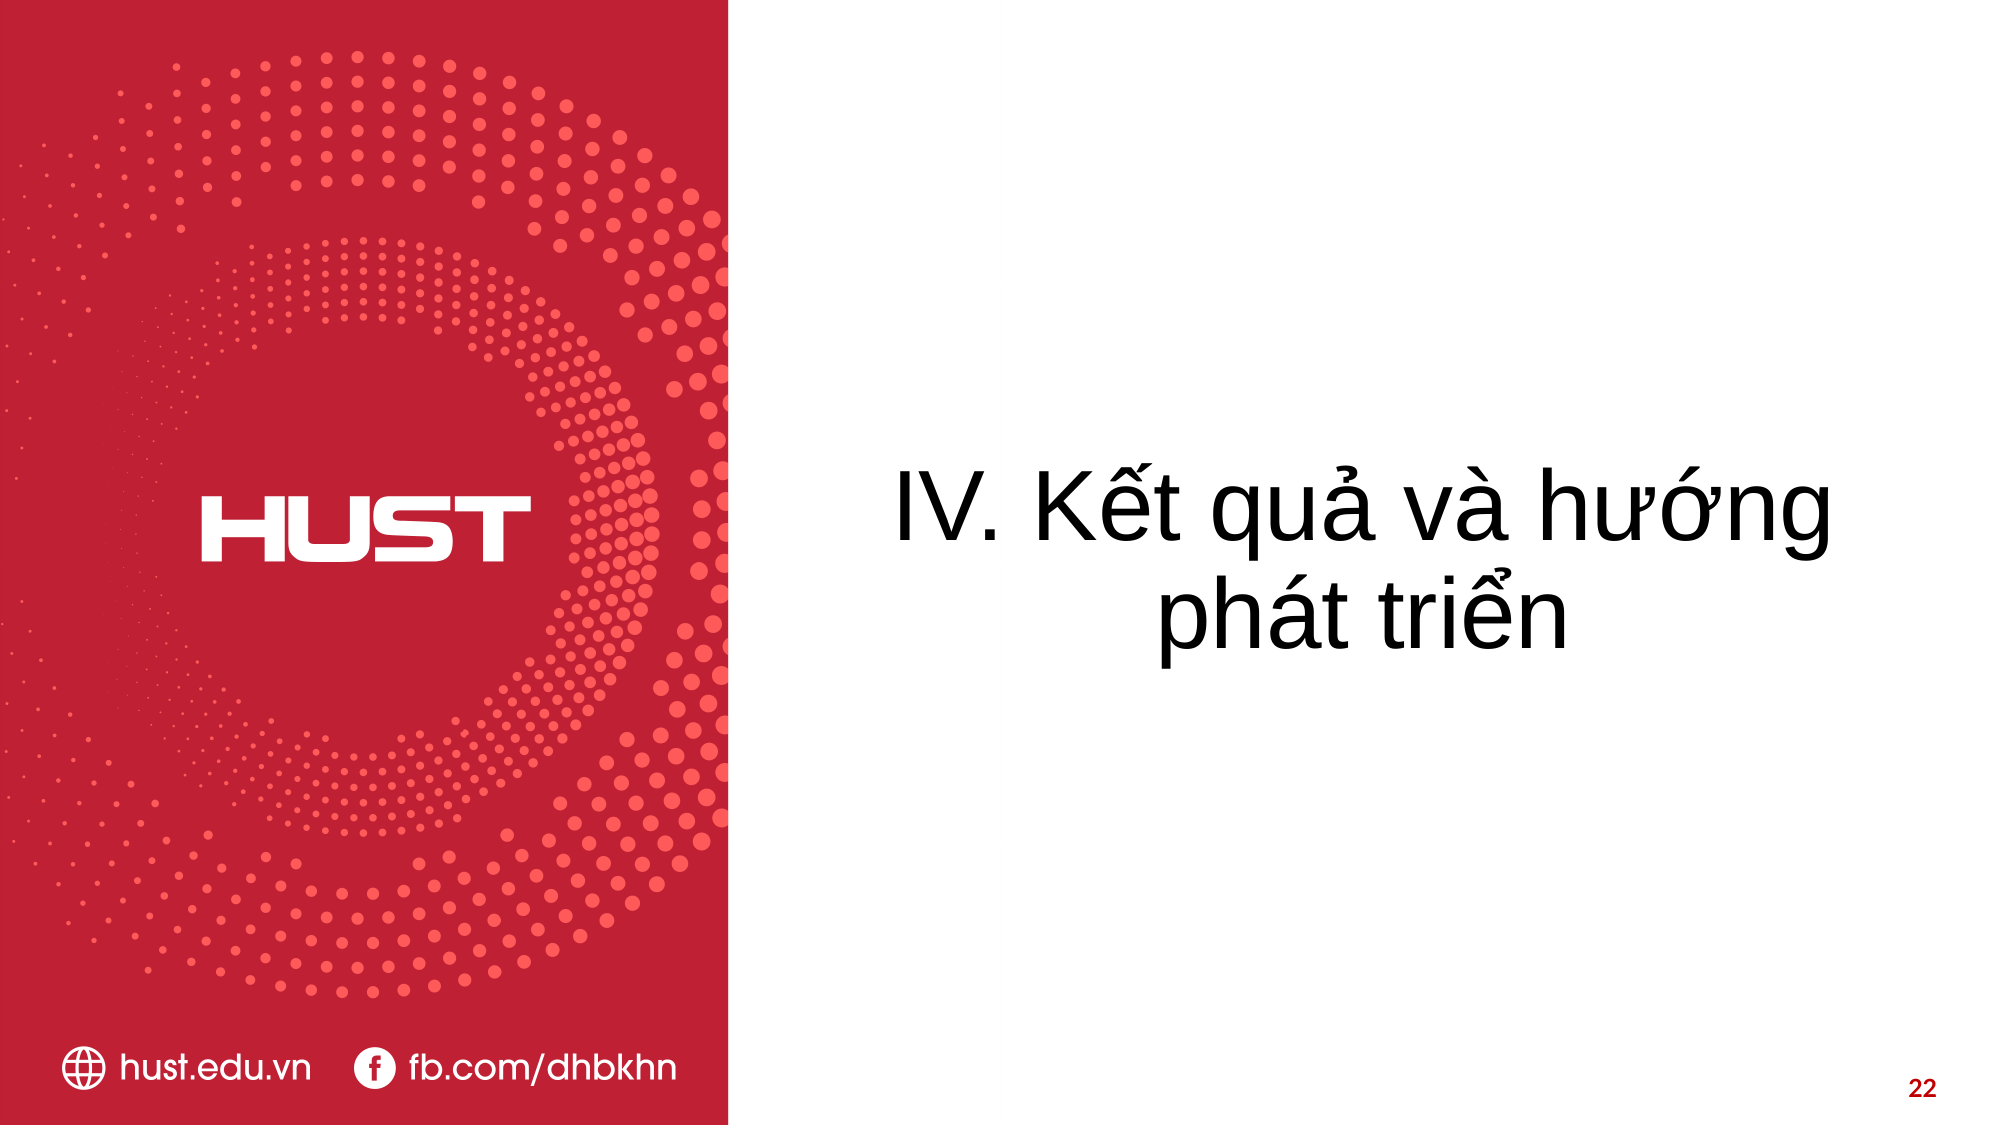

IV. Kết quả và hướng phát triển
22